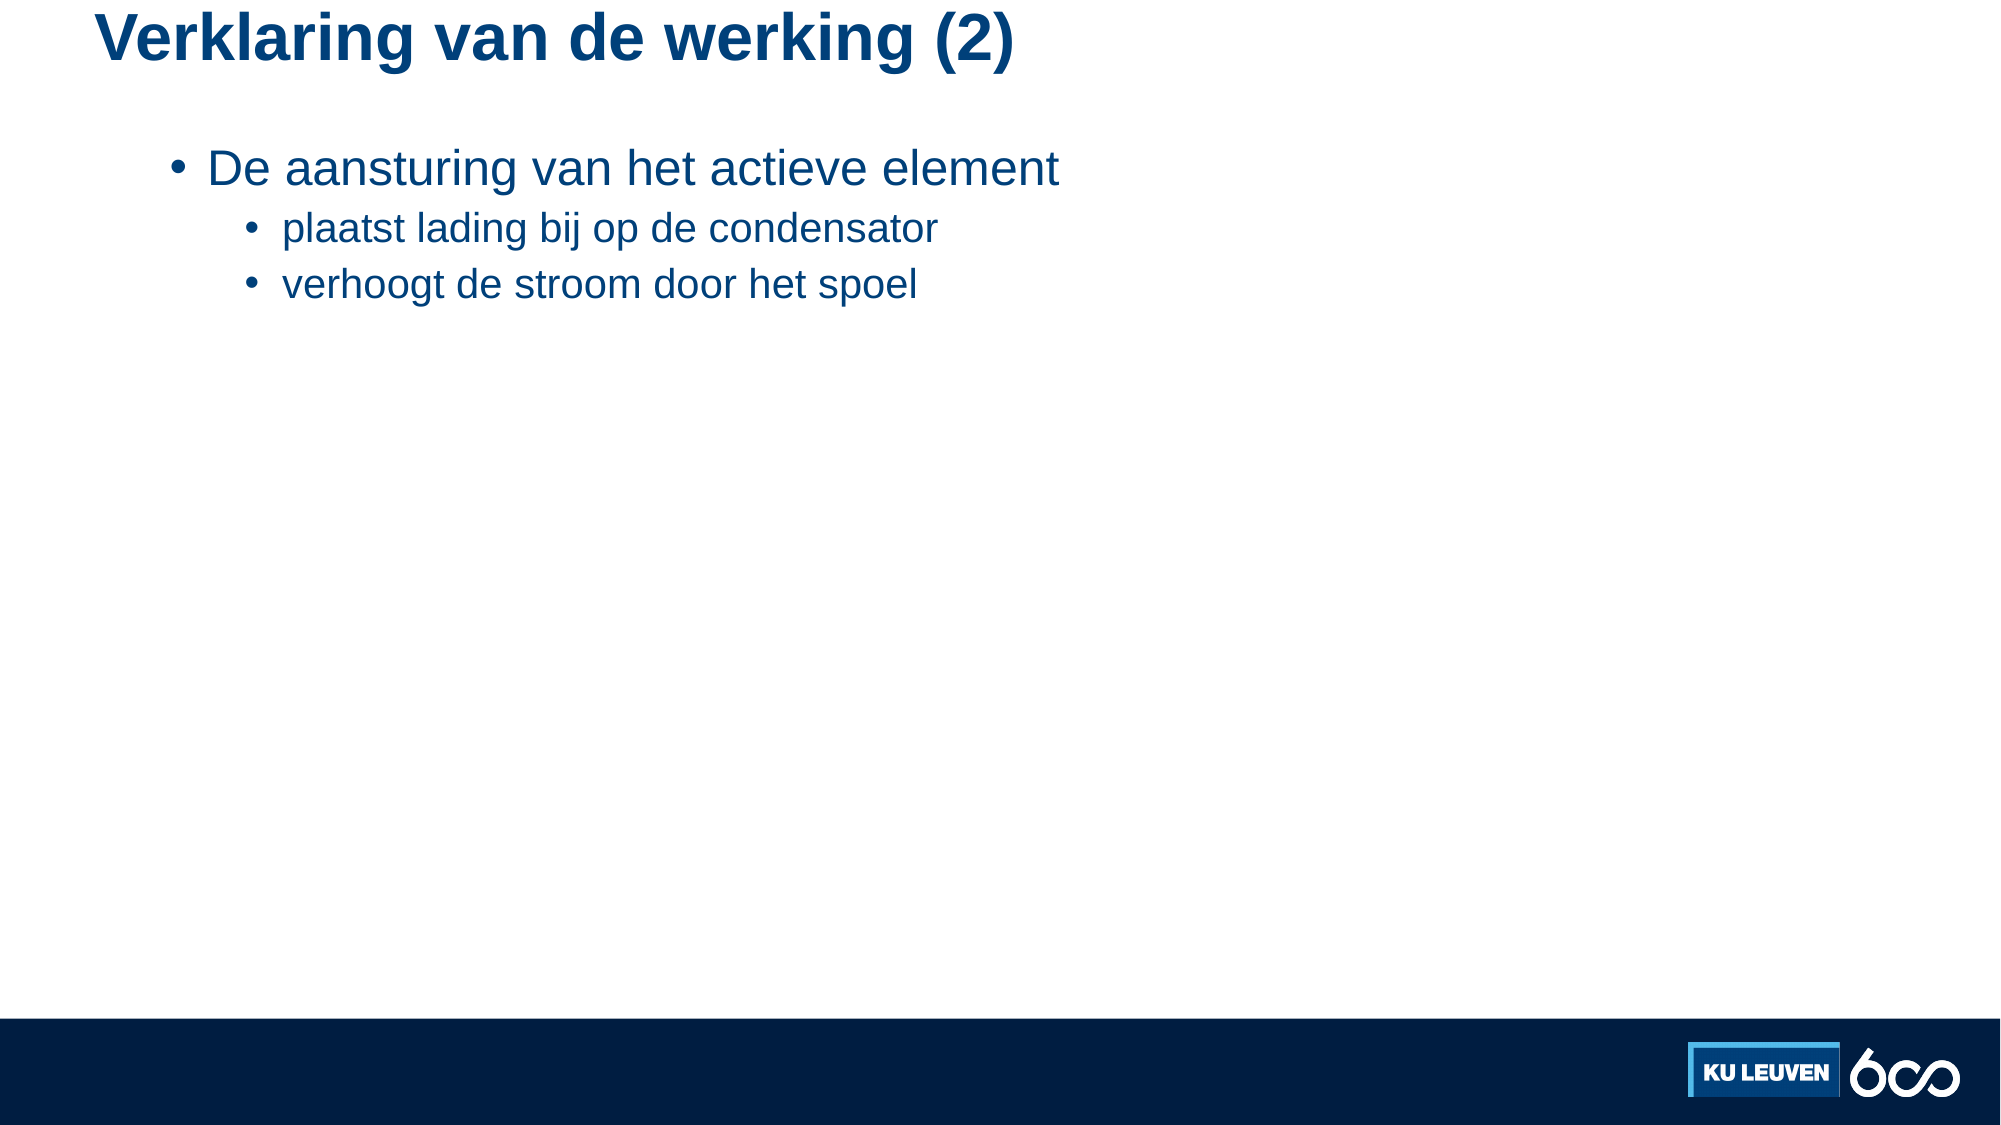

# Verklaring van de werking (2)
De aansturing van het actieve element
plaatst lading bij op de condensator
verhoogt de stroom door het spoel